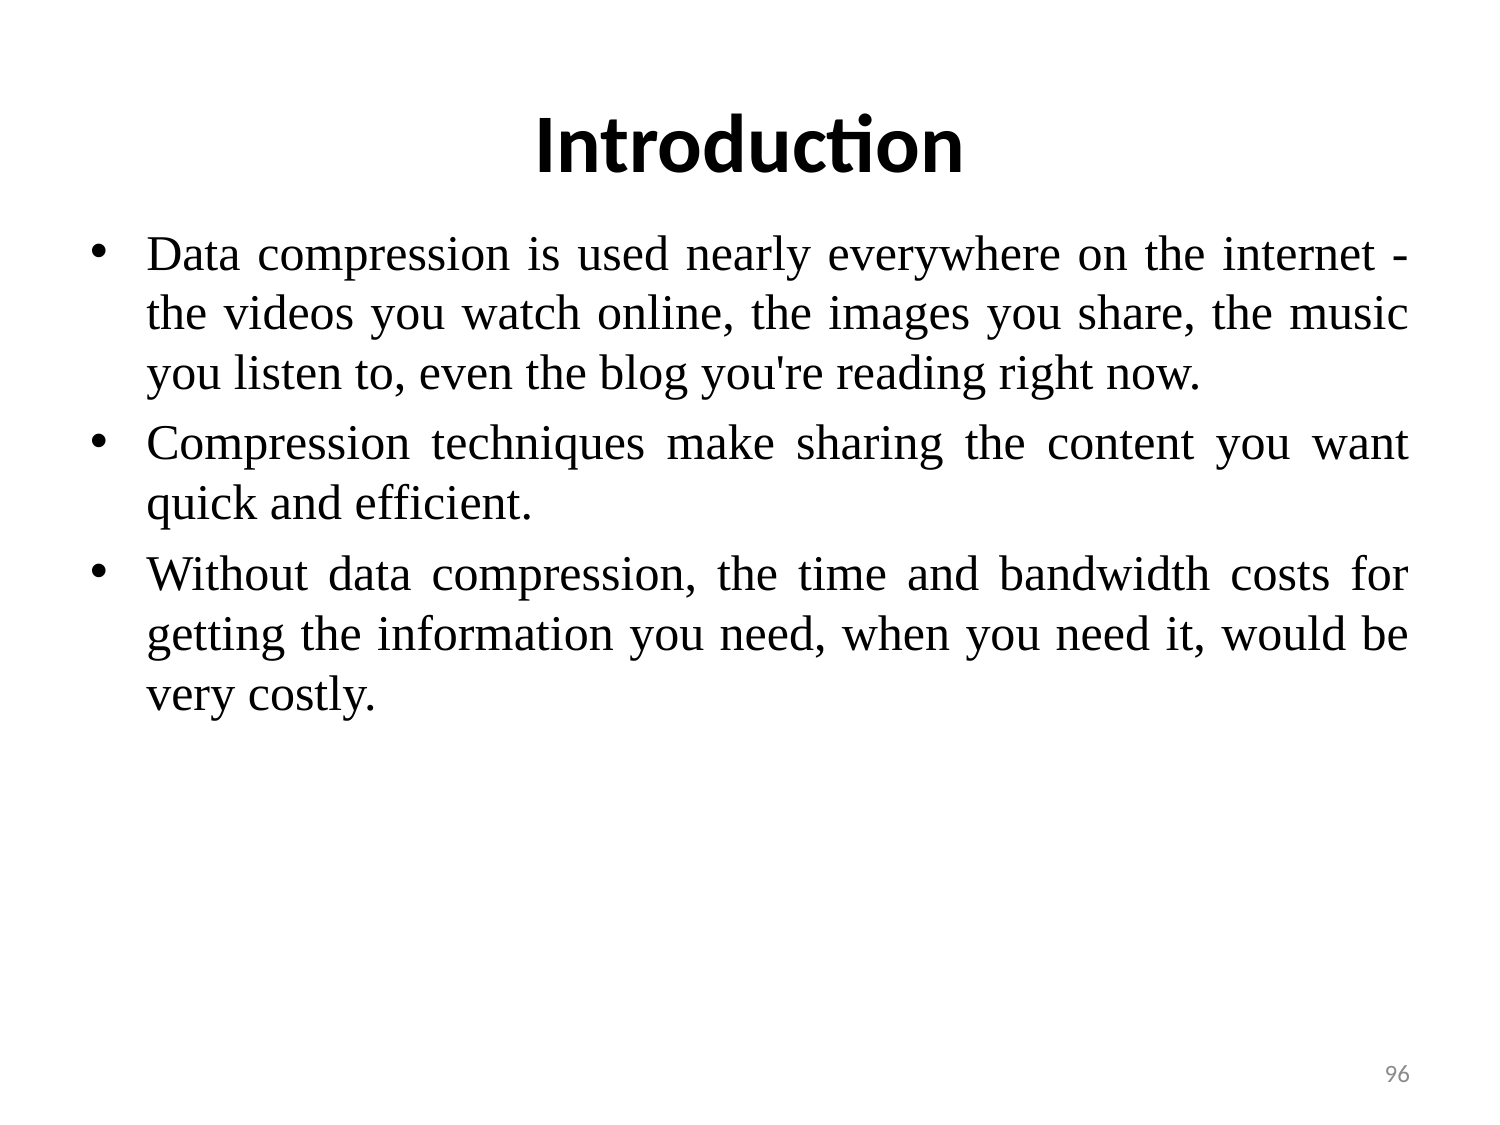

# Introduction
Data compression is used nearly everywhere on the internet - the videos you watch online, the images you share, the music you listen to, even the blog you're reading right now.
Compression techniques make sharing the content you want quick and efficient.
Without data compression, the time and bandwidth costs for getting the information you need, when you need it, would be very costly.
96